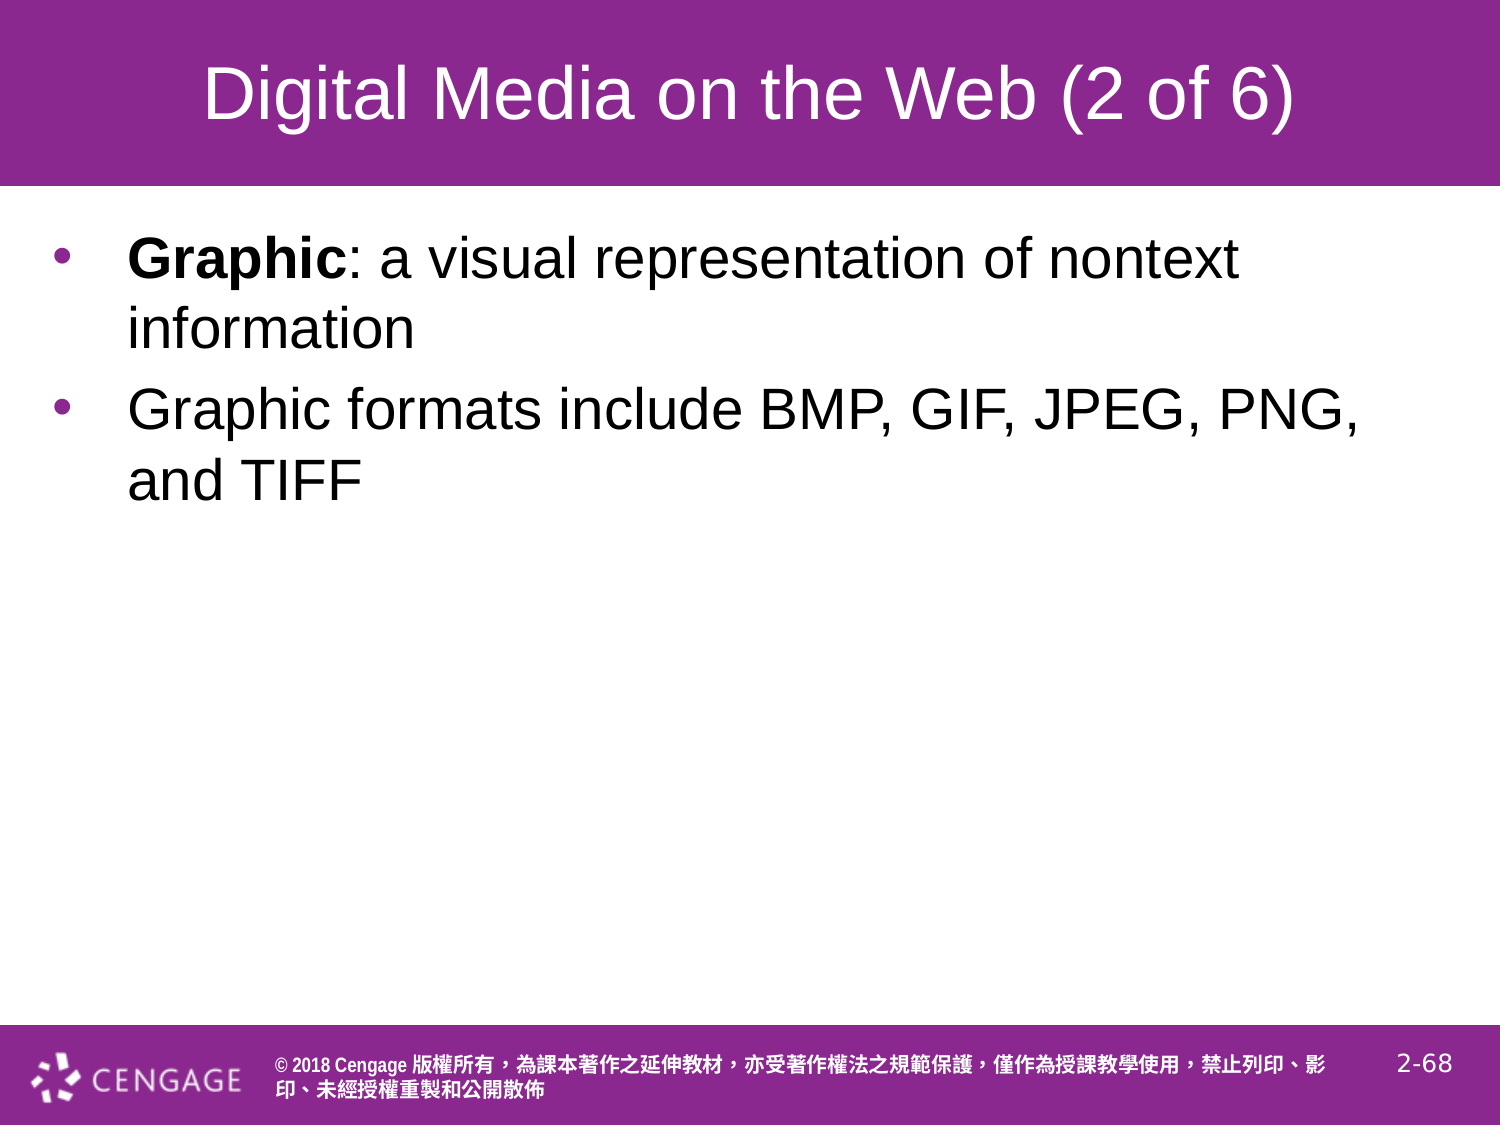

# Digital Media on the Web (2 of 6)
Graphic: a visual representation of nontext information
Graphic formats include BMP, GIF, JPEG, PNG, and TIFF